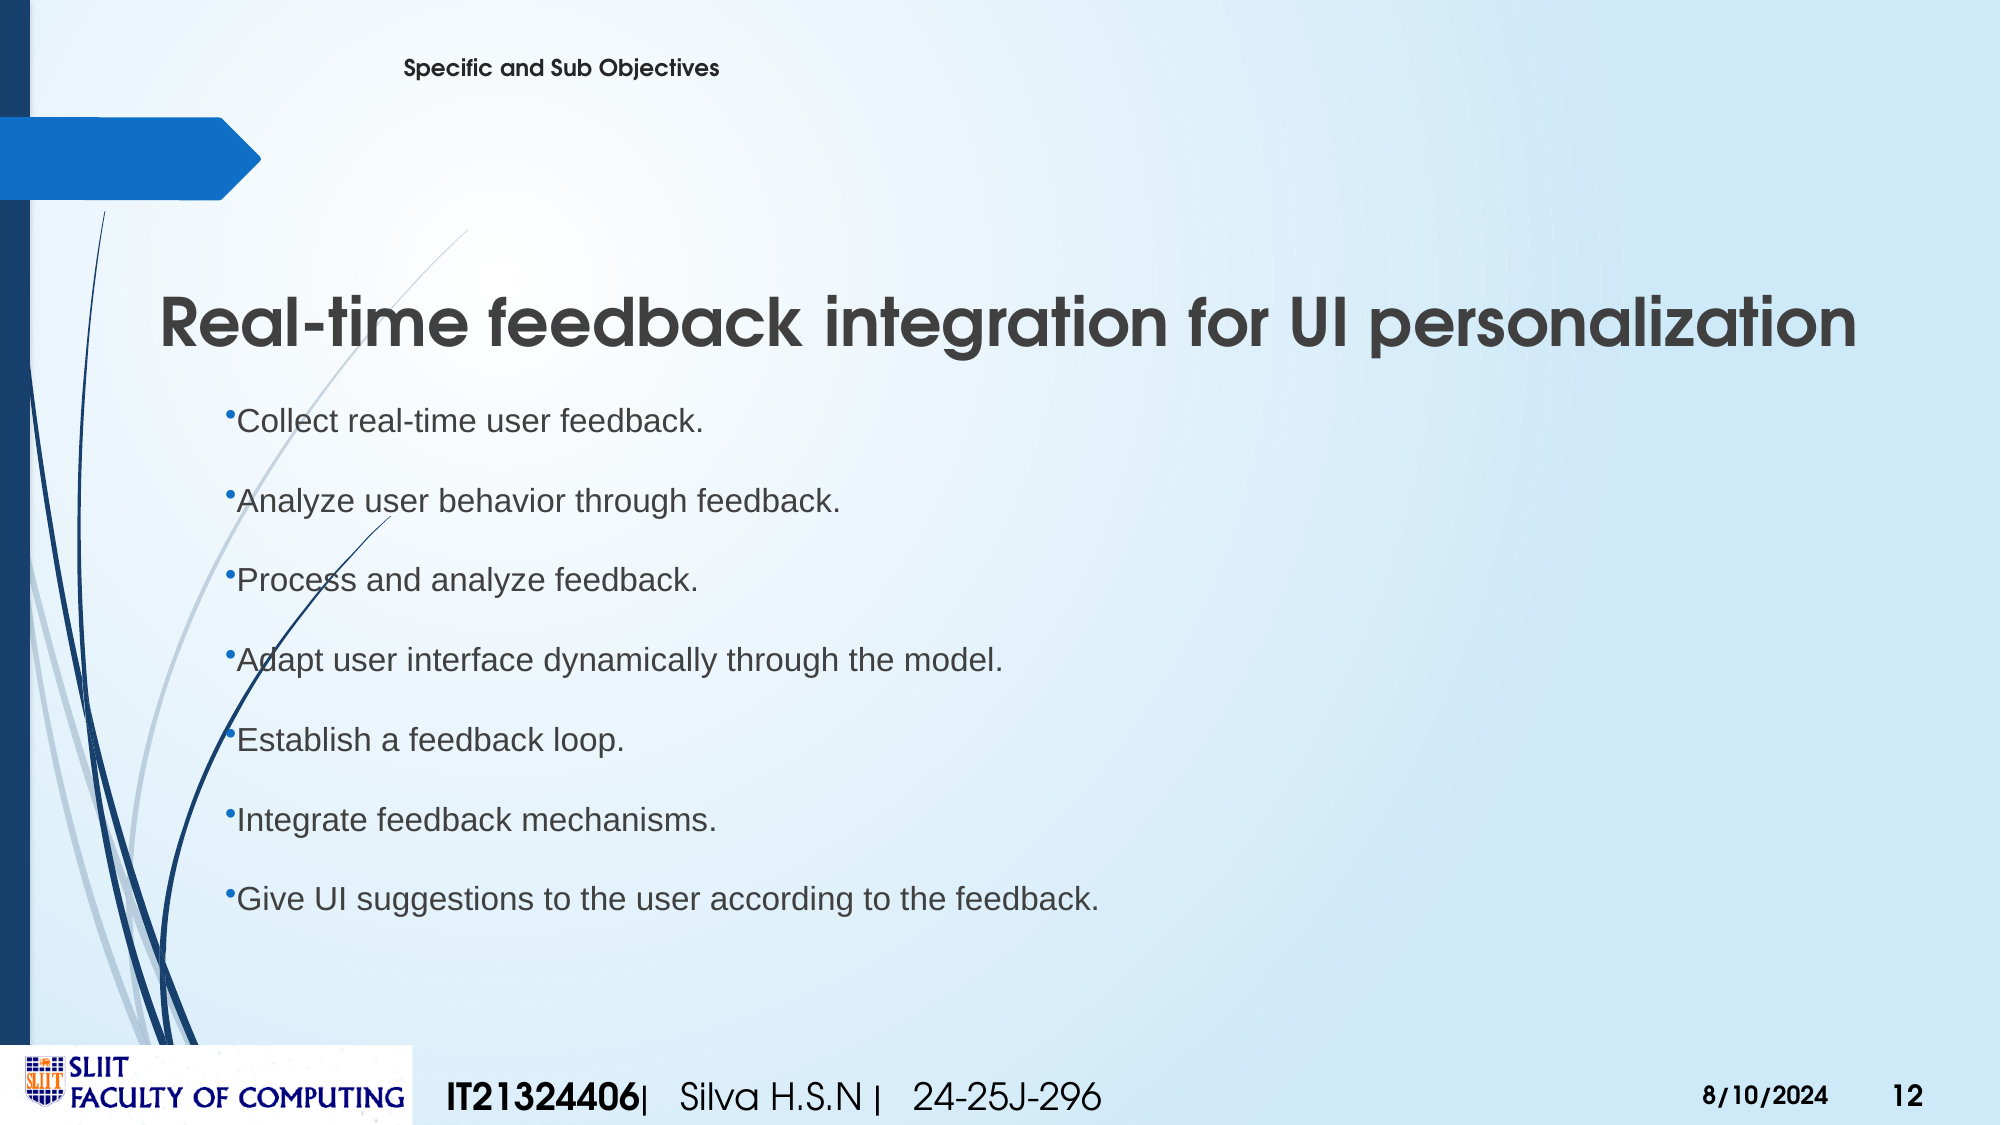

# Specific and Sub Objectives
Real-time feedback integration for UI personalization
Collect real-time user feedback.
Analyze user behavior through feedback.
Process and analyze feedback.
Adapt user interface dynamically through the model.
Establish a feedback loop.
Integrate feedback mechanisms.
Give UI suggestions to the user according to the feedback.

IT21324406|   Silva H.S.N |   24-25J-296